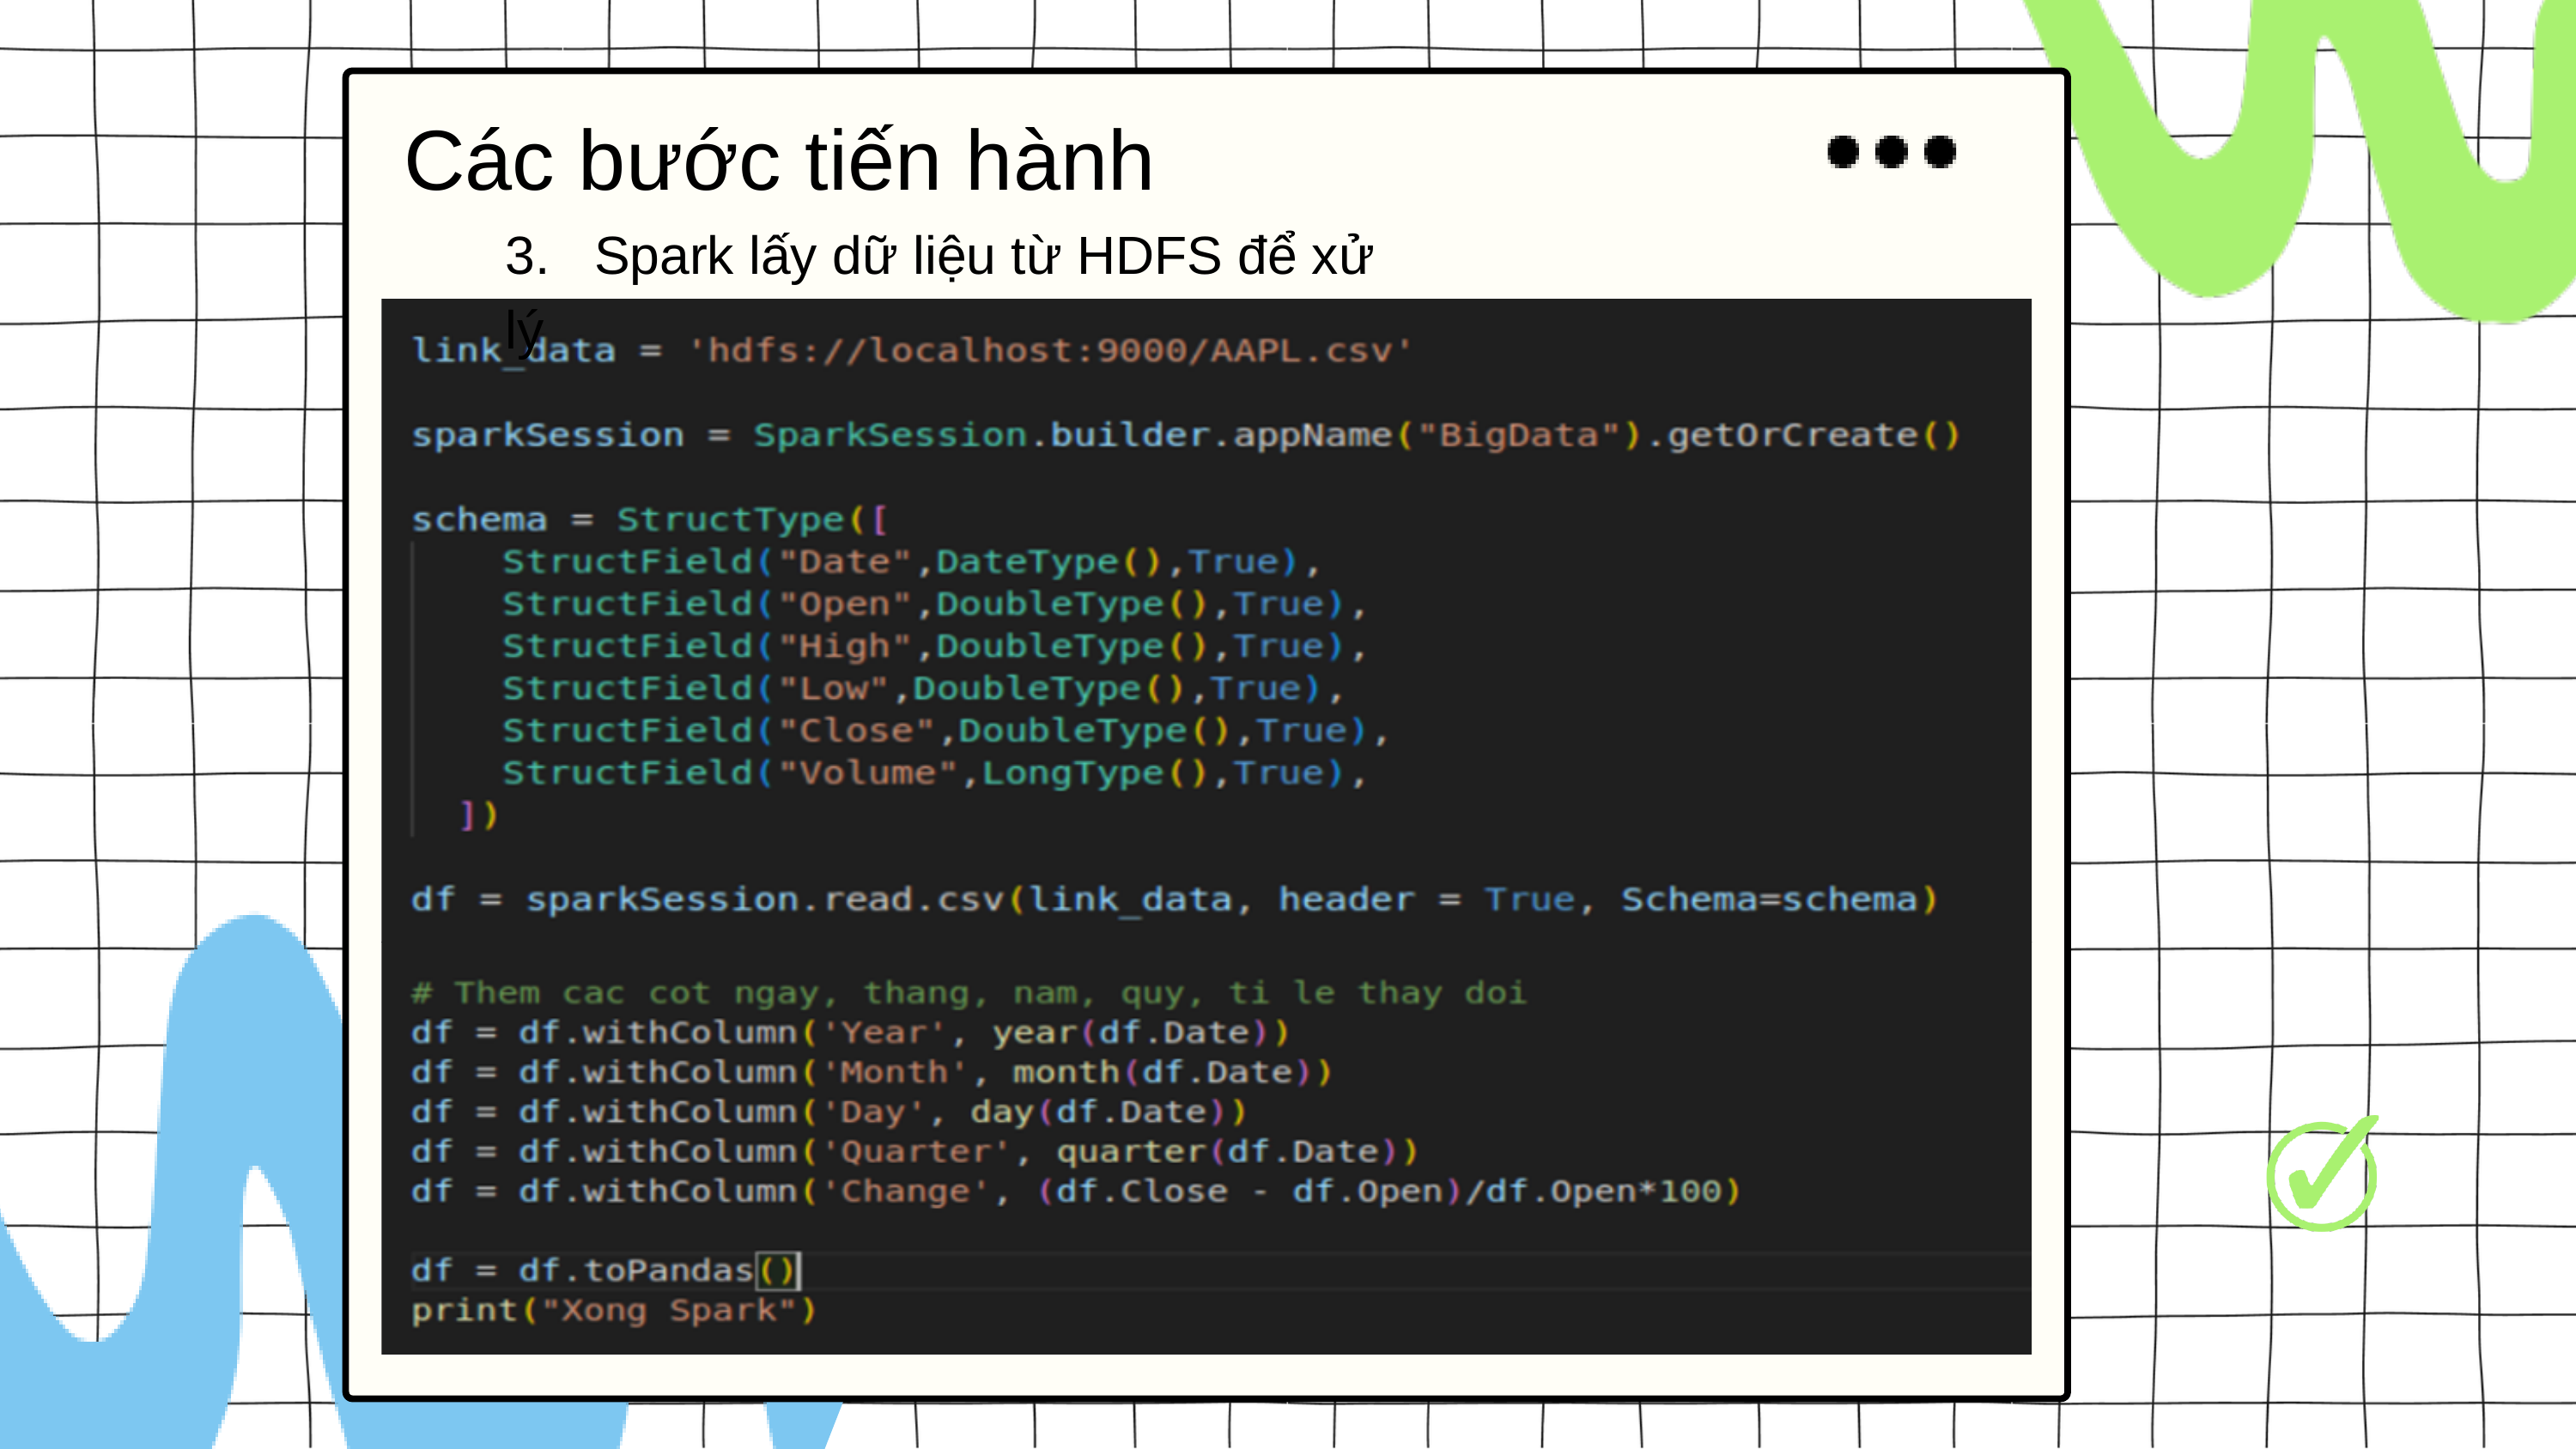

Các bước tiến hành

3.   Spark lấy dữ liệu từ HDFS để xử lý